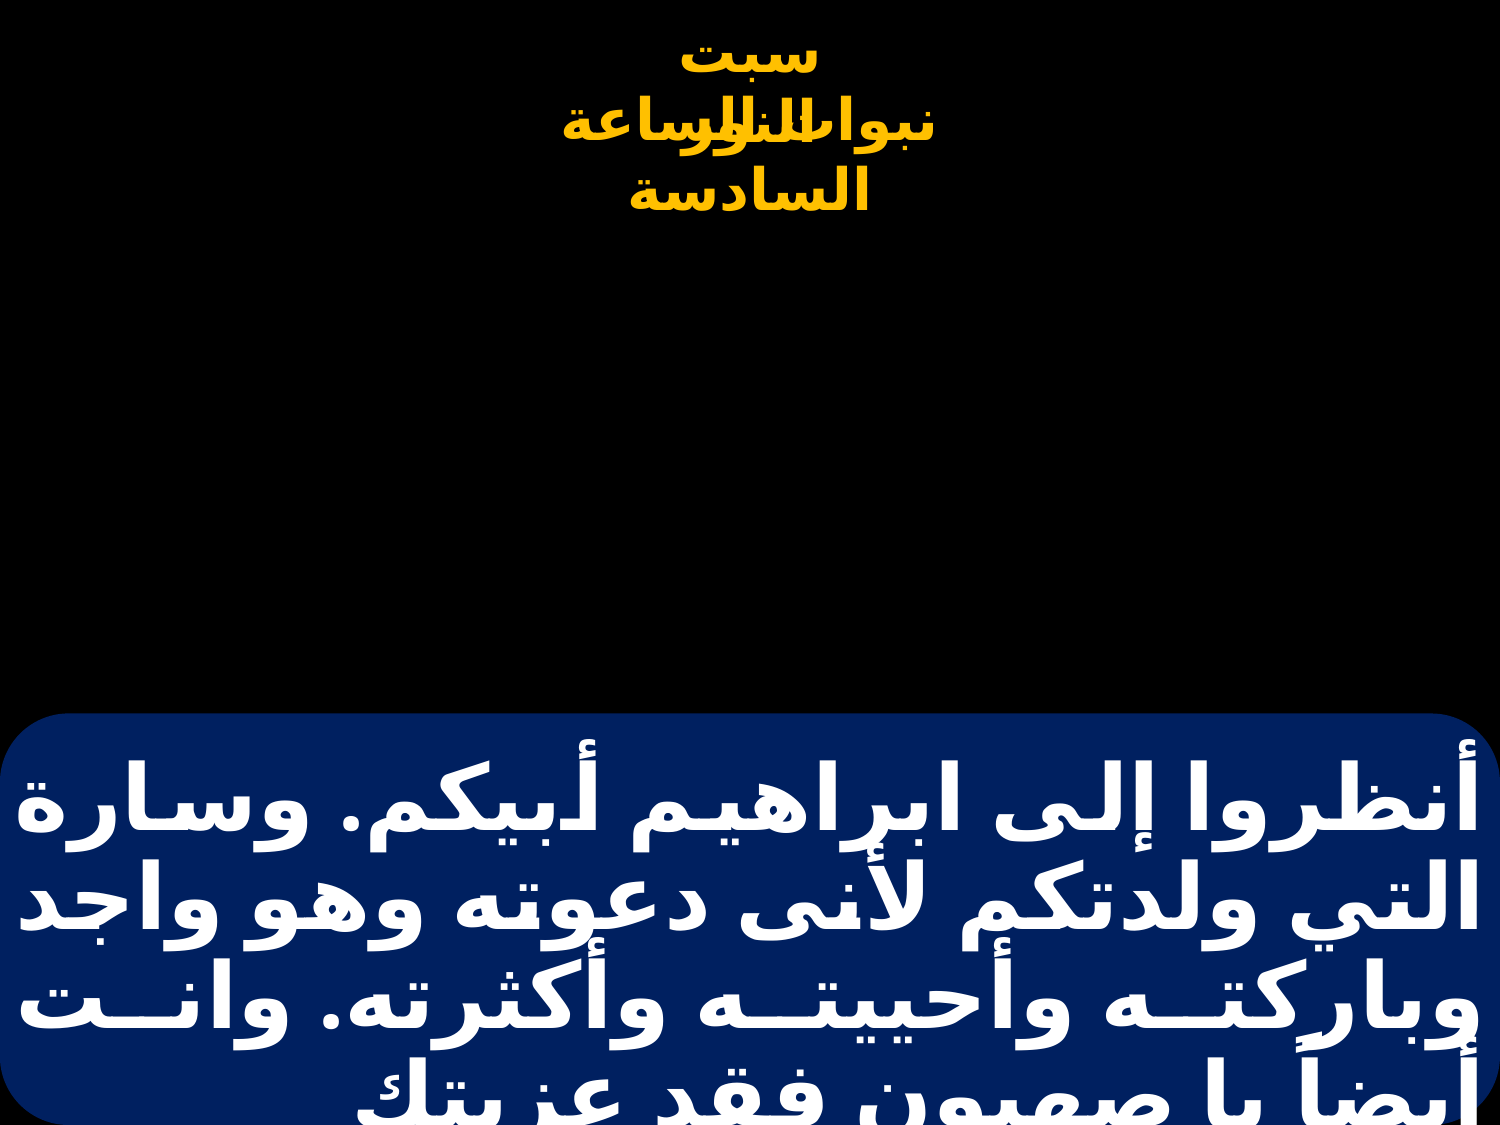

# أنظروا إلى ابراهيم أبيكم. وسارة التي ولدتكم لأنى دعوته وهو واجد وباركته وأحييته وأكثرته. وانت أيضاً يا صهيون فقد عزيتك